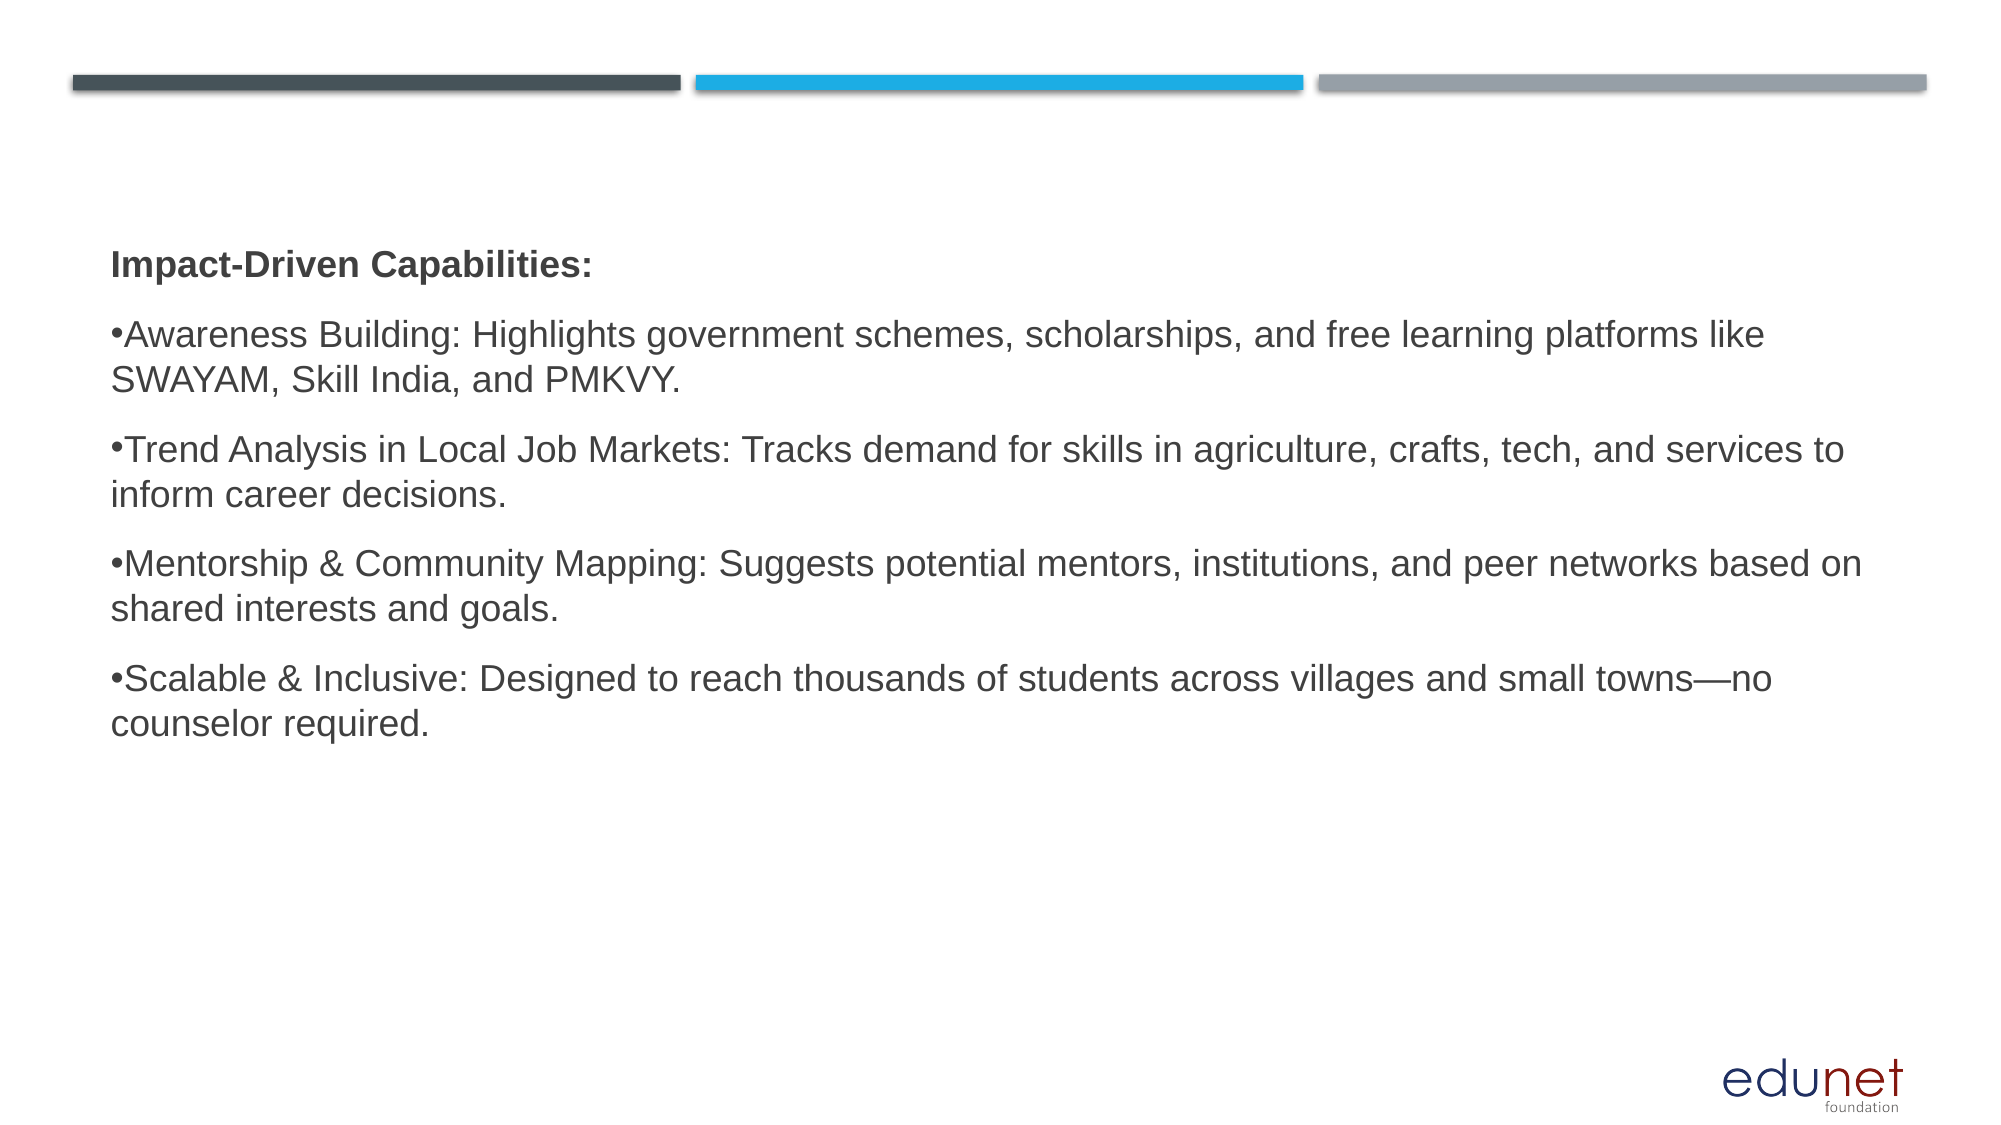

Impact-Driven Capabilities:
Awareness Building: Highlights government schemes, scholarships, and free learning platforms like SWAYAM, Skill India, and PMKVY.
Trend Analysis in Local Job Markets: Tracks demand for skills in agriculture, crafts, tech, and services to inform career decisions.
Mentorship & Community Mapping: Suggests potential mentors, institutions, and peer networks based on shared interests and goals.
Scalable & Inclusive: Designed to reach thousands of students across villages and small towns—no counselor required.